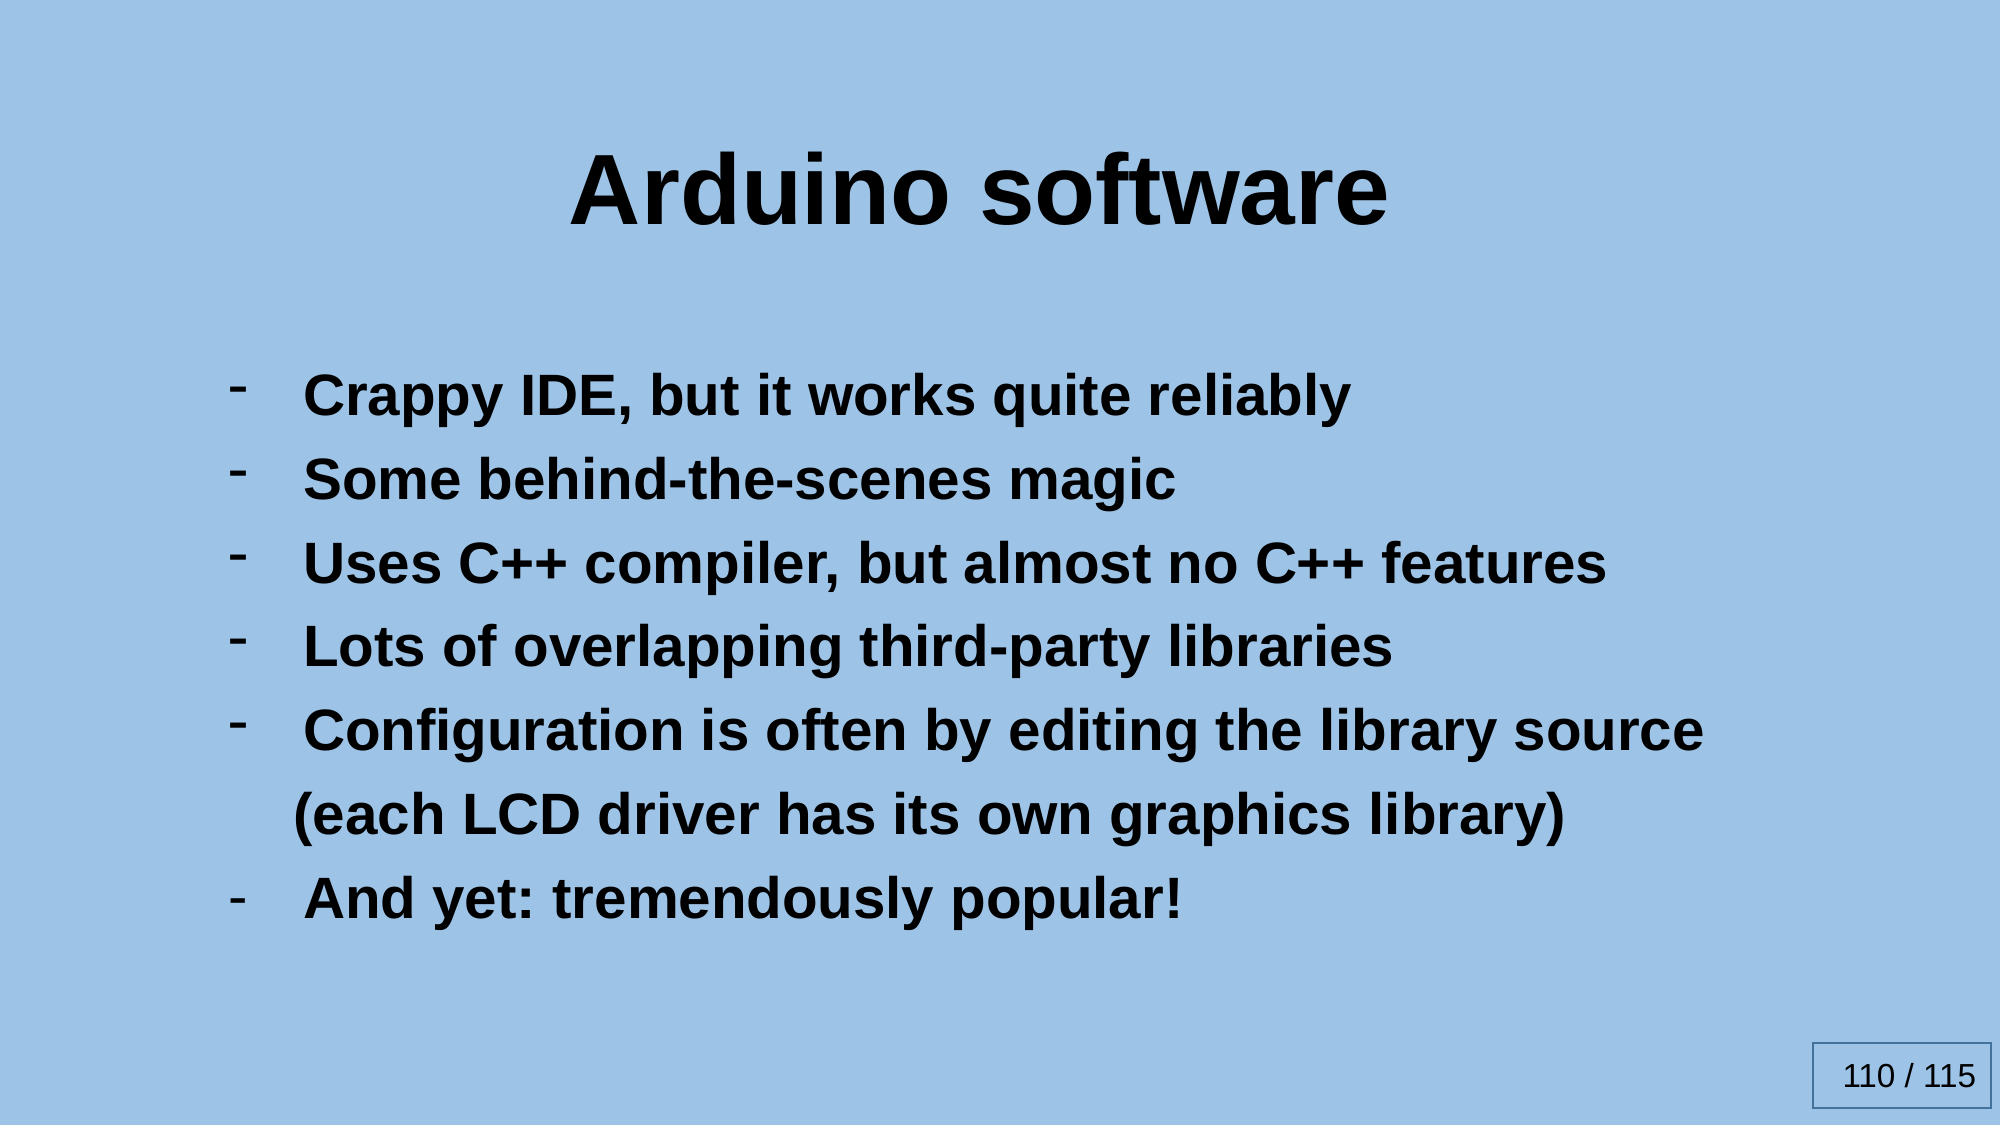

Arduino software

Crappy IDE, but it works quite reliably
Some behind-the-scenes magic
Uses C++ compiler, but almost no C++ features
Lots of overlapping third-party libraries
Configuration is often by editing the library source
    (each LCD driver has its own graphics library)
And yet: tremendously popular!